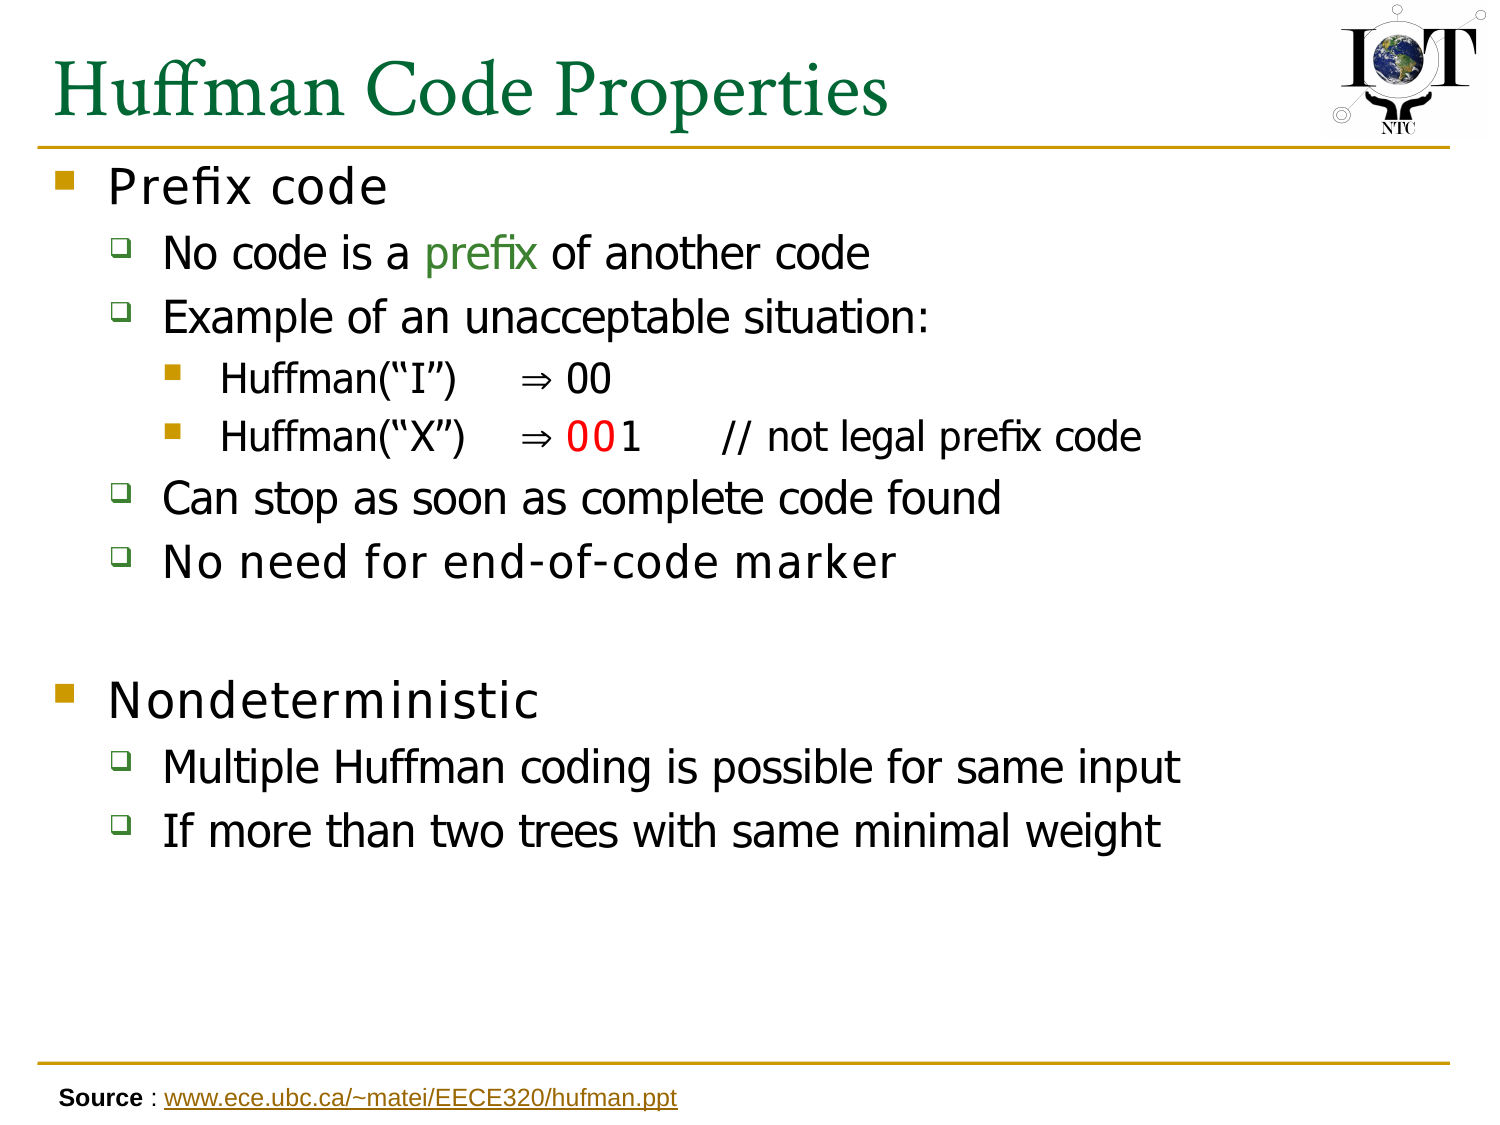

# Huffman Code Properties
Prefix code
No code is a prefix of another code
Example of an unacceptable situation:
Huffman(“I”) 	⇒ 00
Huffman(“X”) 	⇒ 001	    // not legal prefix code
Can stop as soon as complete code found
No need for end-of-code marker

Nondeterministic
Multiple Huffman coding is possible for same input
If more than two trees with same minimal weight
Source : www.ece.ubc.ca/~matei/EECE320/hufman.ppt